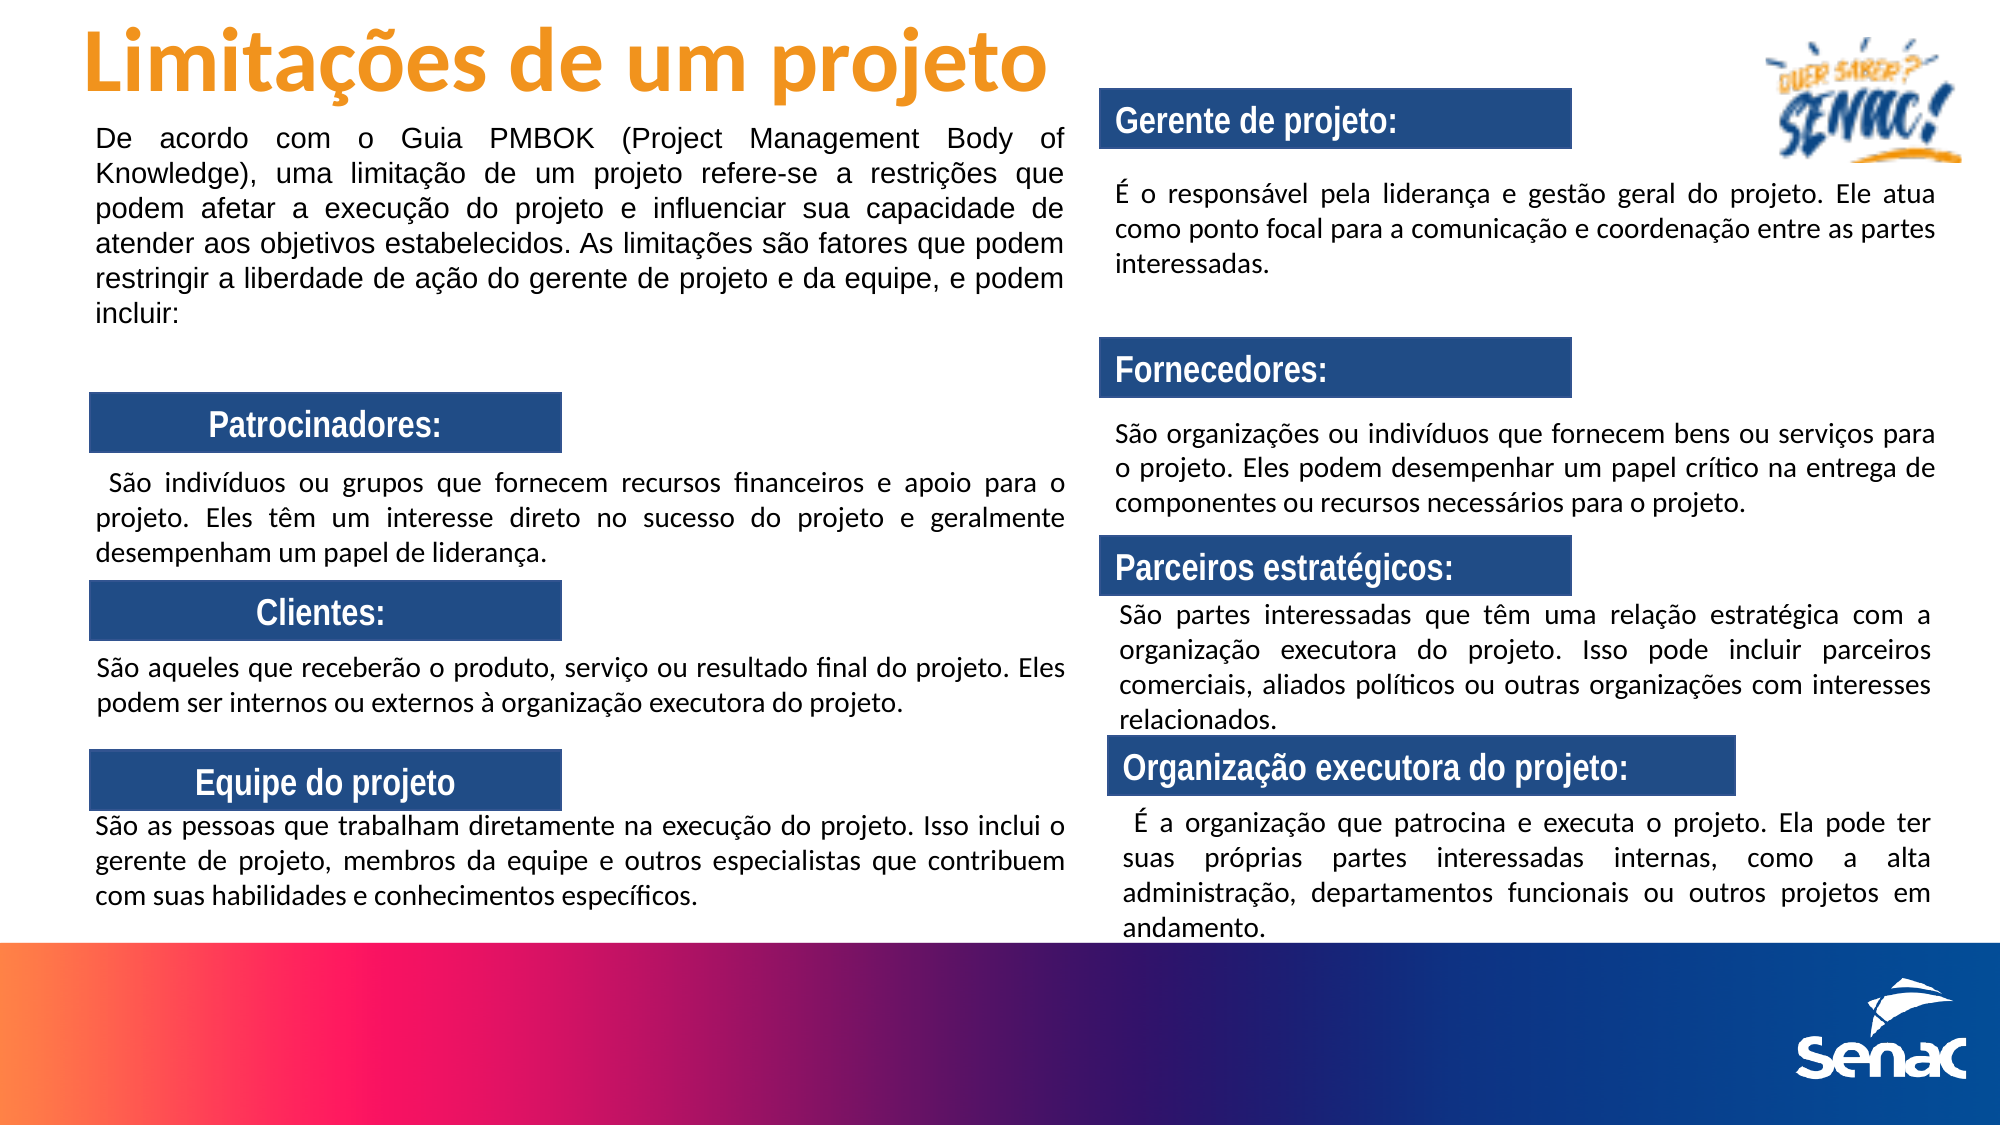

# Limitações de um projeto
Gerente de projeto:
De acordo com o Guia PMBOK (Project Management Body of Knowledge), uma limitação de um projeto refere-se a restrições que podem afetar a execução do projeto e influenciar sua capacidade de atender aos objetivos estabelecidos. As limitações são fatores que podem restringir a liberdade de ação do gerente de projeto e da equipe, e podem incluir:
É o responsável pela liderança e gestão geral do projeto. Ele atua como ponto focal para a comunicação e coordenação entre as partes interessadas.
Fornecedores:
Patrocinadores:
São organizações ou indivíduos que fornecem bens ou serviços para o projeto. Eles podem desempenhar um papel crítico na entrega de componentes ou recursos necessários para o projeto.
 São indivíduos ou grupos que fornecem recursos financeiros e apoio para o projeto. Eles têm um interesse direto no sucesso do projeto e geralmente desempenham um papel de liderança.
Parceiros estratégicos:
Clientes:
São partes interessadas que têm uma relação estratégica com a organização executora do projeto. Isso pode incluir parceiros comerciais, aliados políticos ou outras organizações com interesses relacionados.
São aqueles que receberão o produto, serviço ou resultado final do projeto. Eles podem ser internos ou externos à organização executora do projeto.
Organização executora do projeto:
Equipe do projeto
 É a organização que patrocina e executa o projeto. Ela pode ter suas próprias partes interessadas internas, como a alta administração, departamentos funcionais ou outros projetos em andamento.
São as pessoas que trabalham diretamente na execução do projeto. Isso inclui o gerente de projeto, membros da equipe e outros especialistas que contribuem com suas habilidades e conhecimentos específicos.